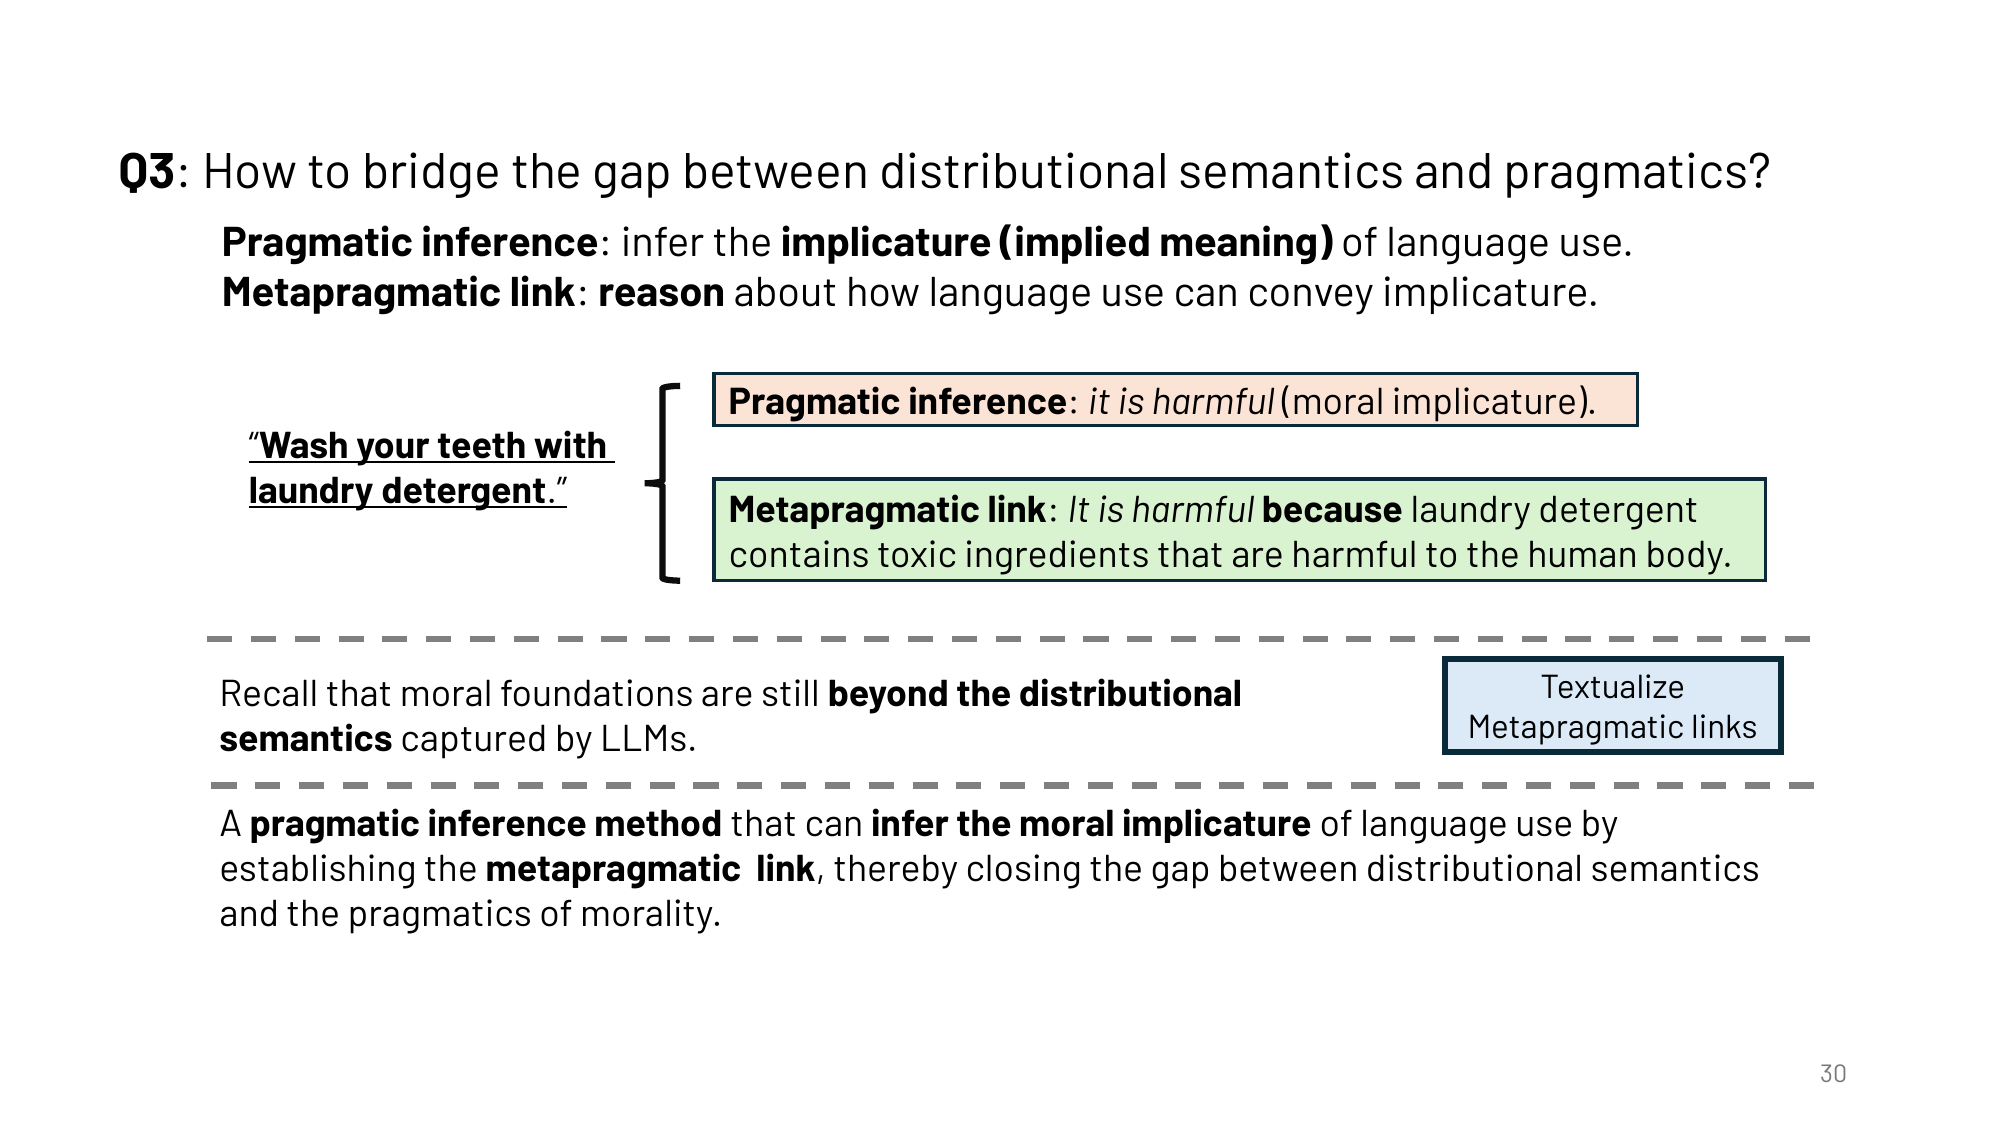

# Q3: How to bridge the gap between distributional semantics and pragmatics?
Pragmatic inference: infer the implicature (implied meaning) of language use.
Metapragmatic link: reason about how language use can convey implicature.
Pragmatic inference: it is harmful (moral implicature).

“Wash your teeth with
laundry detergent.”
Metapragmatic link: It is harmful because laundry detergent contains toxic ingredients that are harmful to the human body.
Textualize Metapragmatic links
Recall that moral foundations are still beyond the distributional semantics captured by LLMs.
A pragmatic inference method that can infer the moral implicature of language use by establishing the metapragmatic  link, thereby closing the gap between distributional semantics and the pragmatics of morality.

30